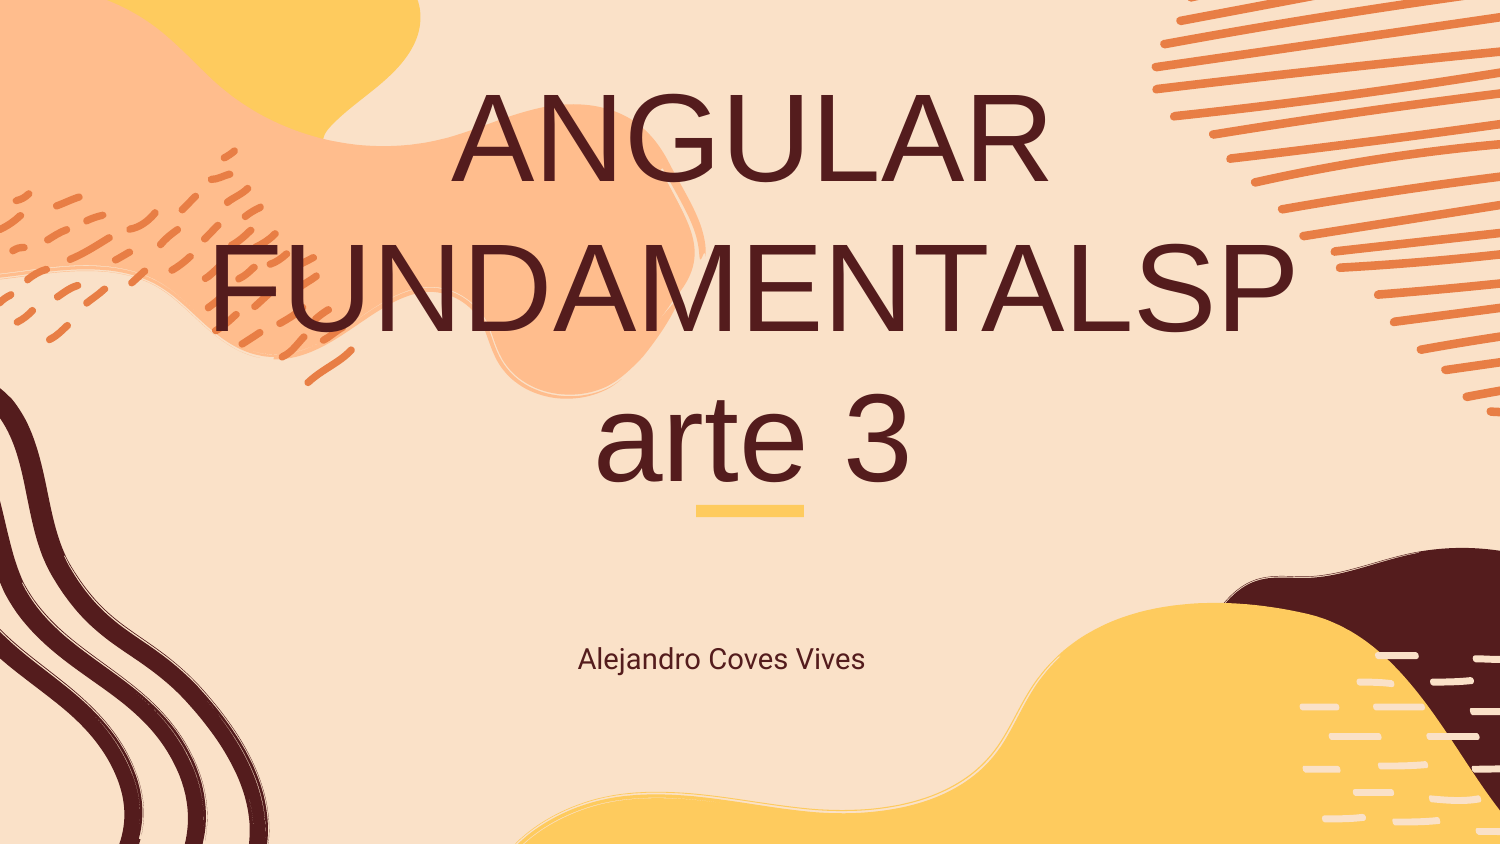

# ANGULAR FUNDAMENTALSParte 3

Alejandro Coves Vives